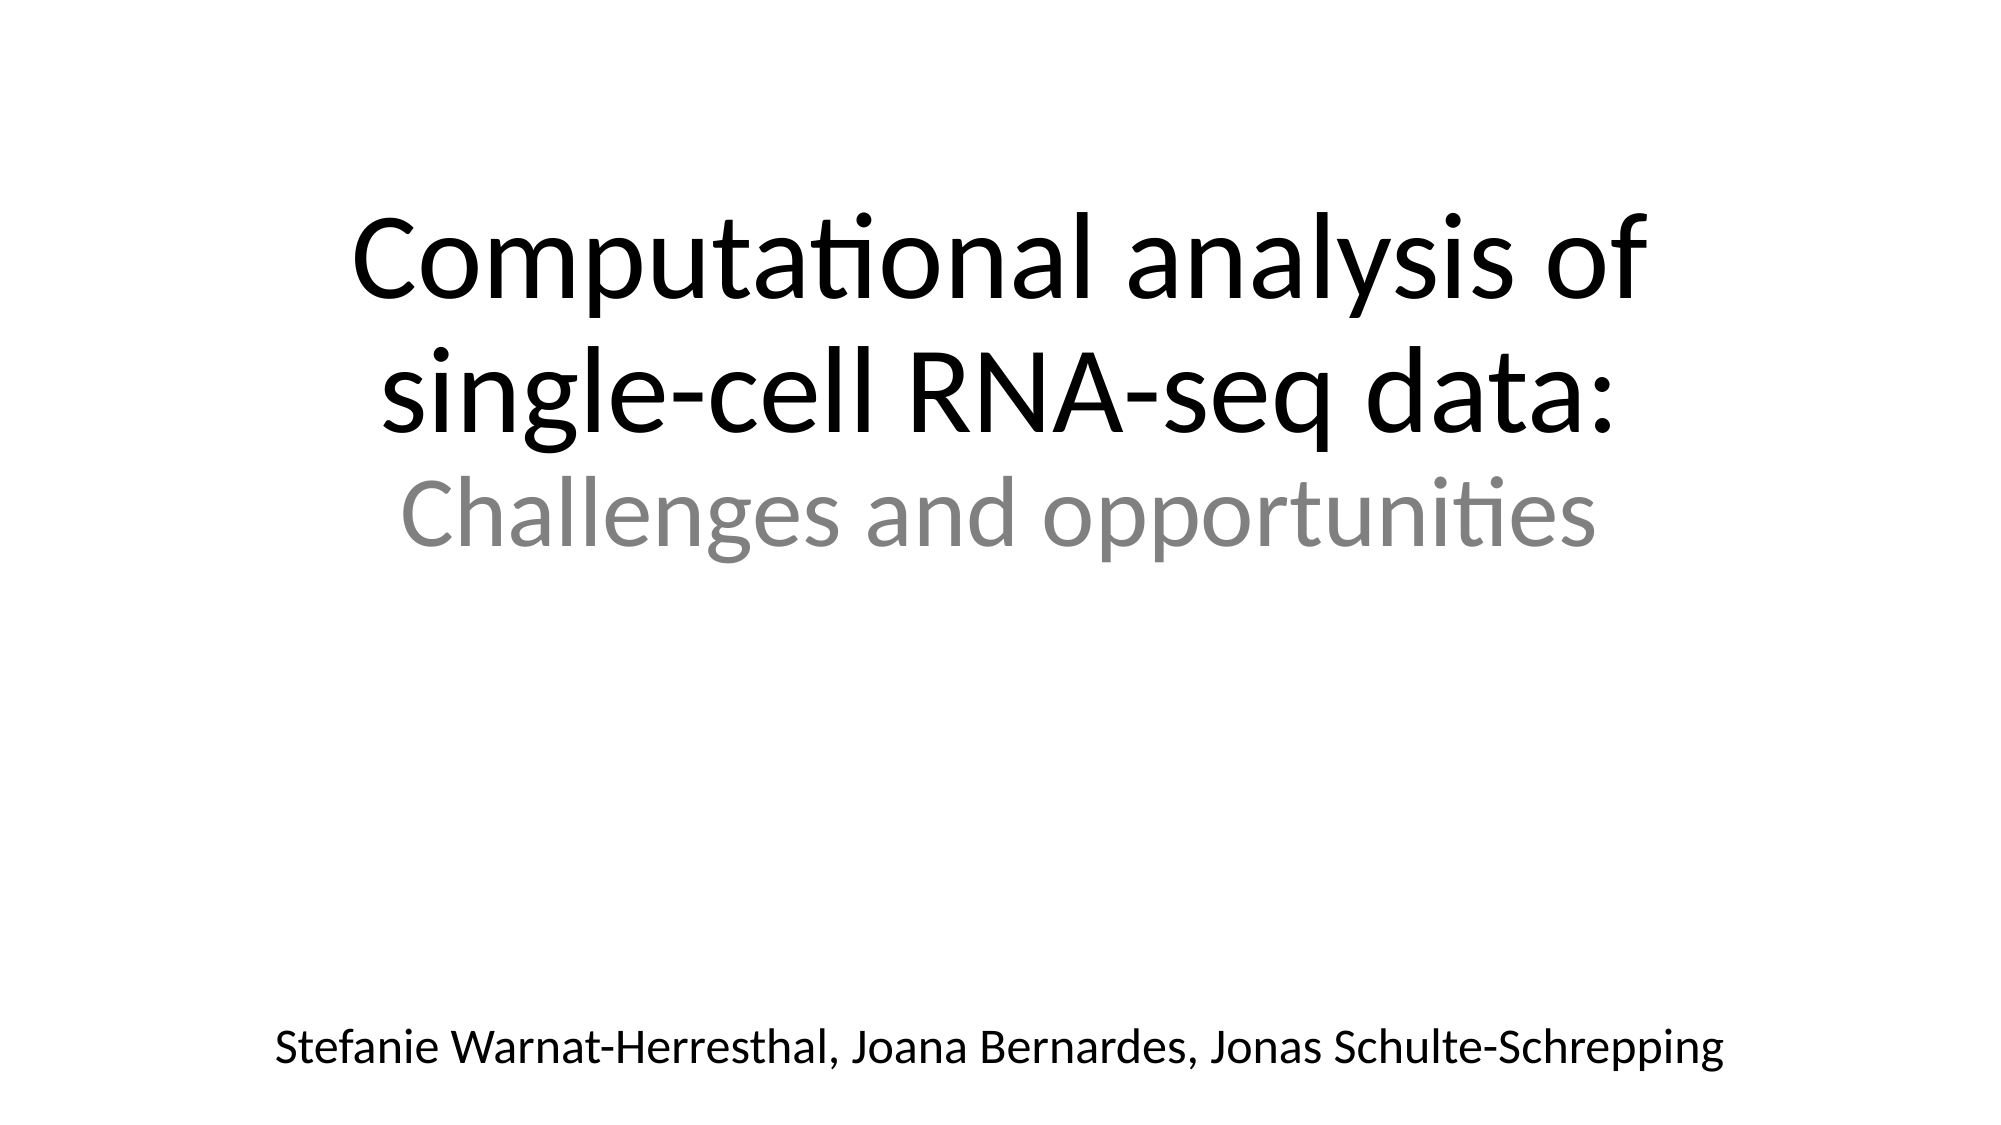

# Computational analysis of single-cell RNA-seq data: Challenges and opportunities
Stefanie Warnat-Herresthal, Joana Bernardes, Jonas Schulte-Schrepping